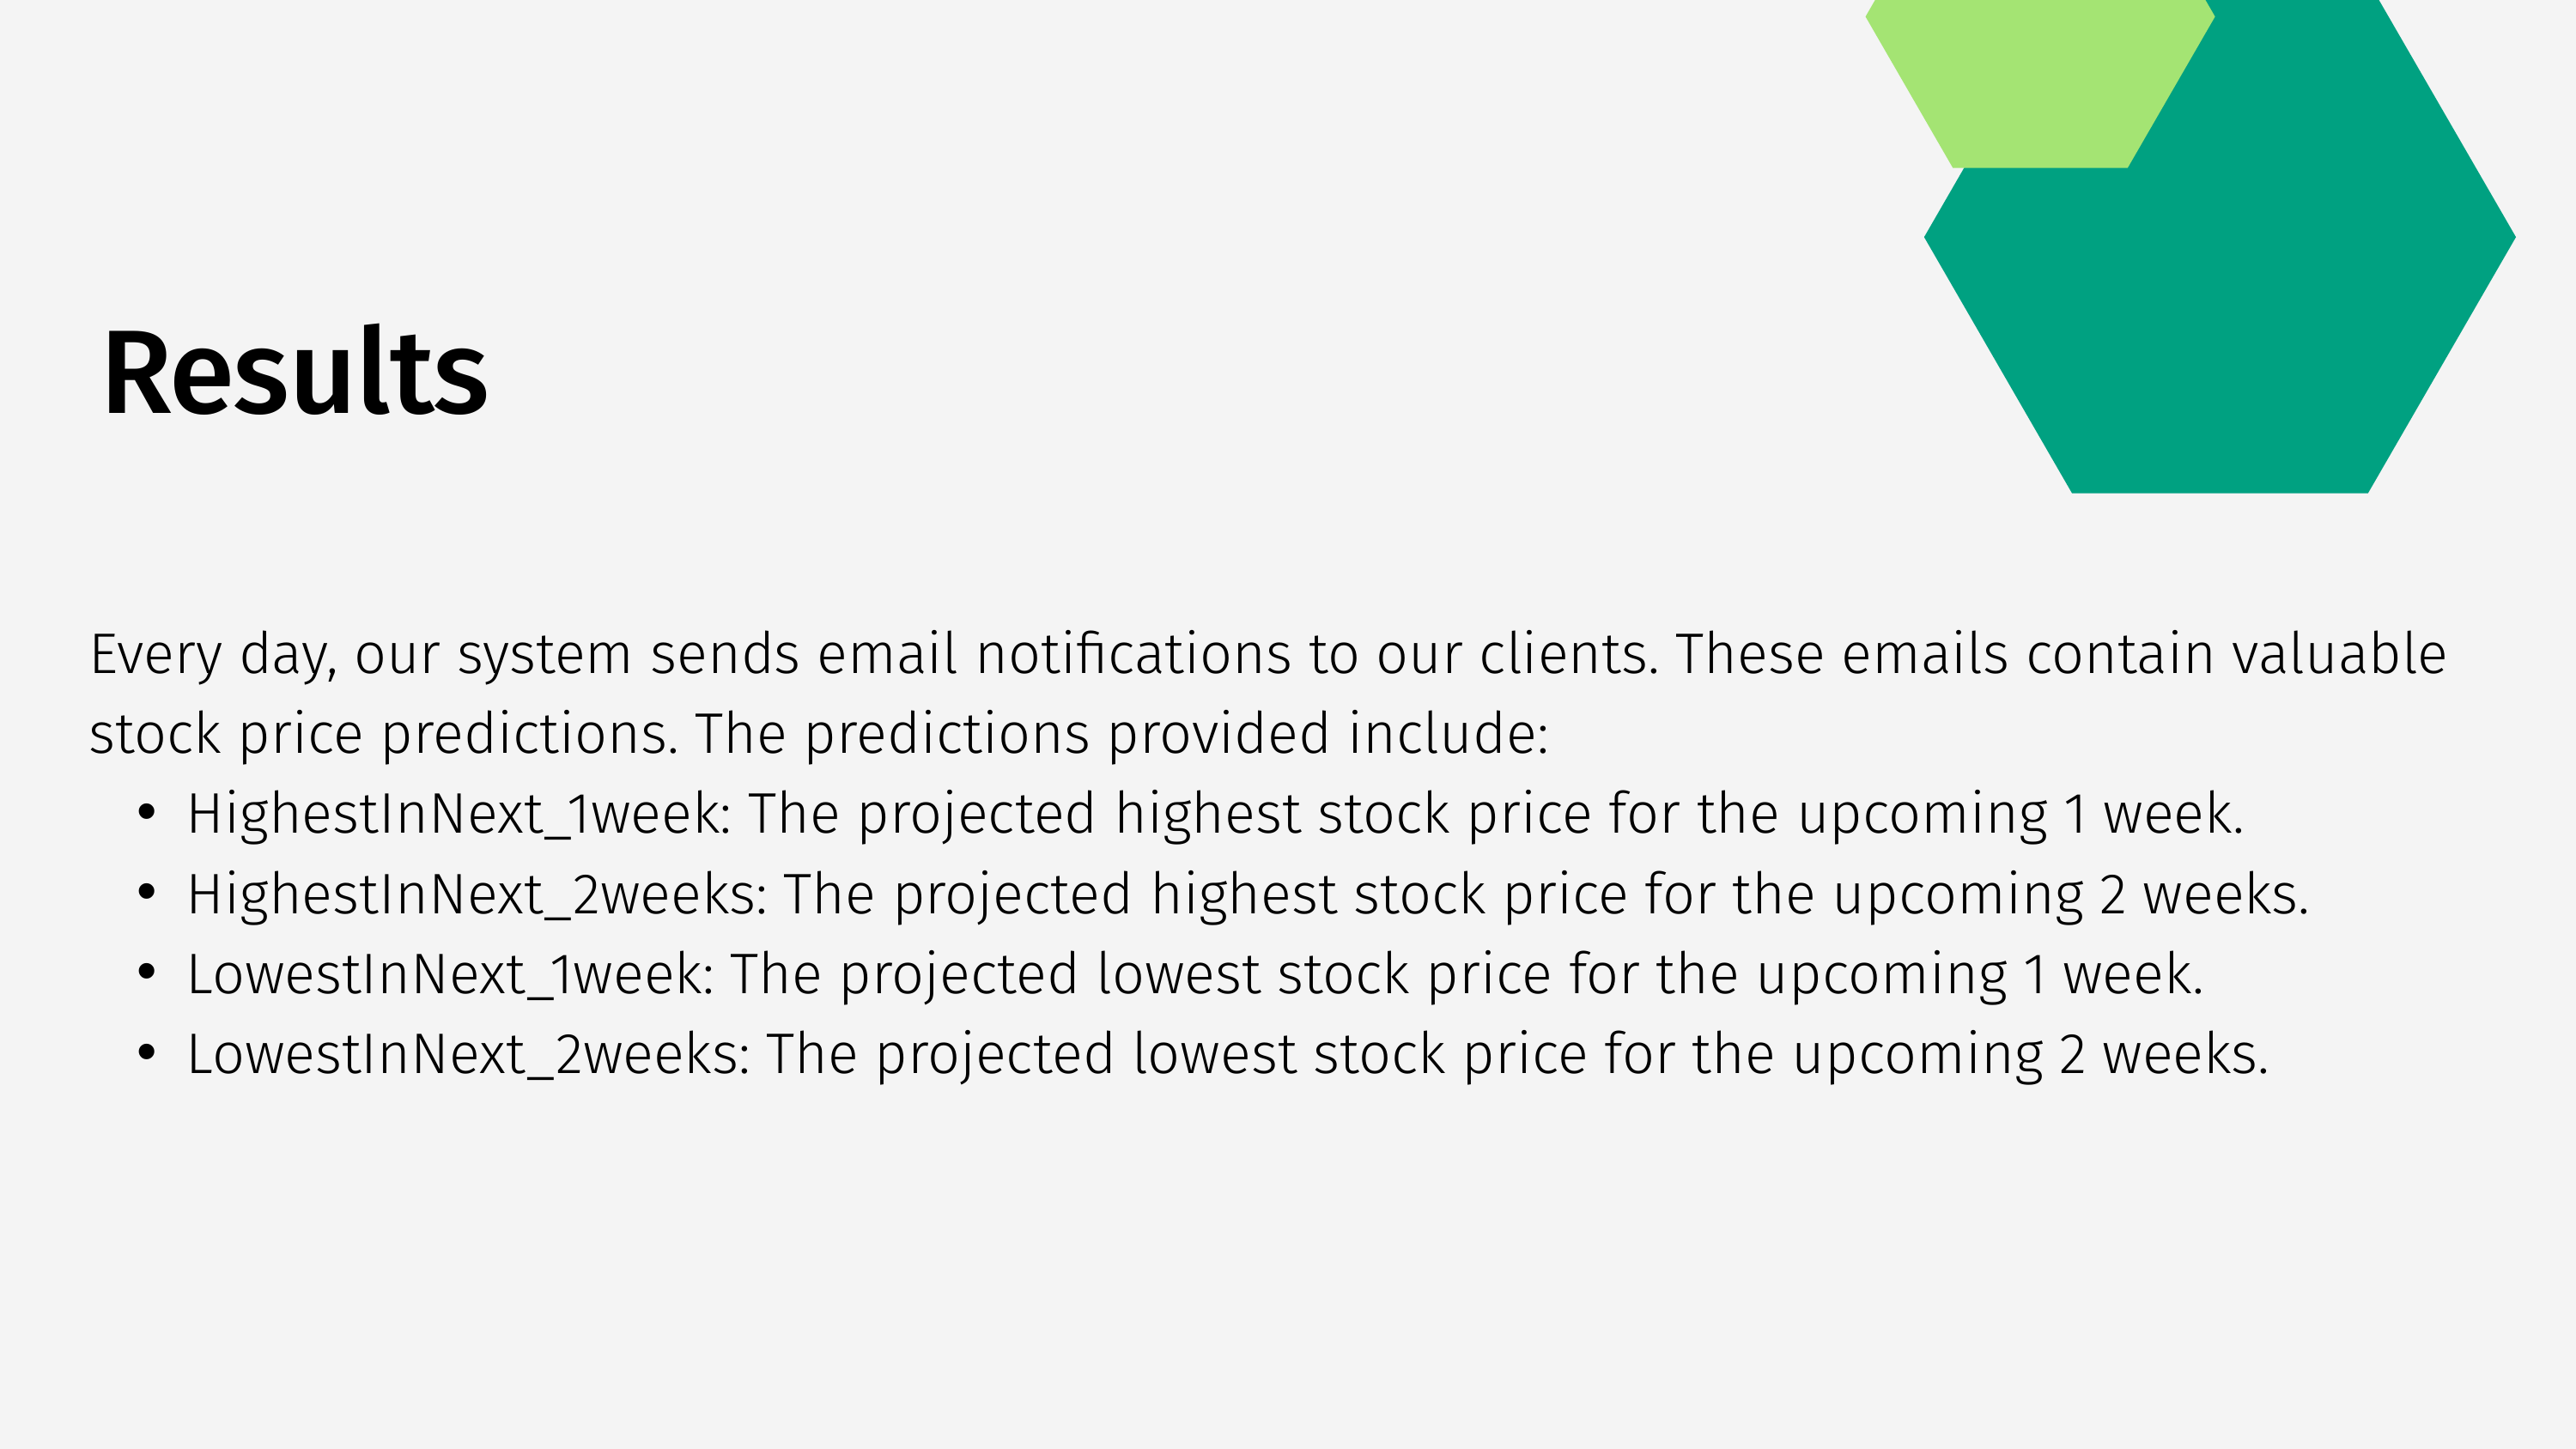

Back to Agenda Page
Results

Every day, our system sends email notifications to our clients. These emails contain valuable stock price predictions. The predictions provided include:
HighestInNext_1week: The projected highest stock price for the upcoming 1 week.
HighestInNext_2weeks: The projected highest stock price for the upcoming 2 weeks.
LowestInNext_1week: The projected lowest stock price for the upcoming 1 week.
LowestInNext_2weeks: The projected lowest stock price for the upcoming 2 weeks.